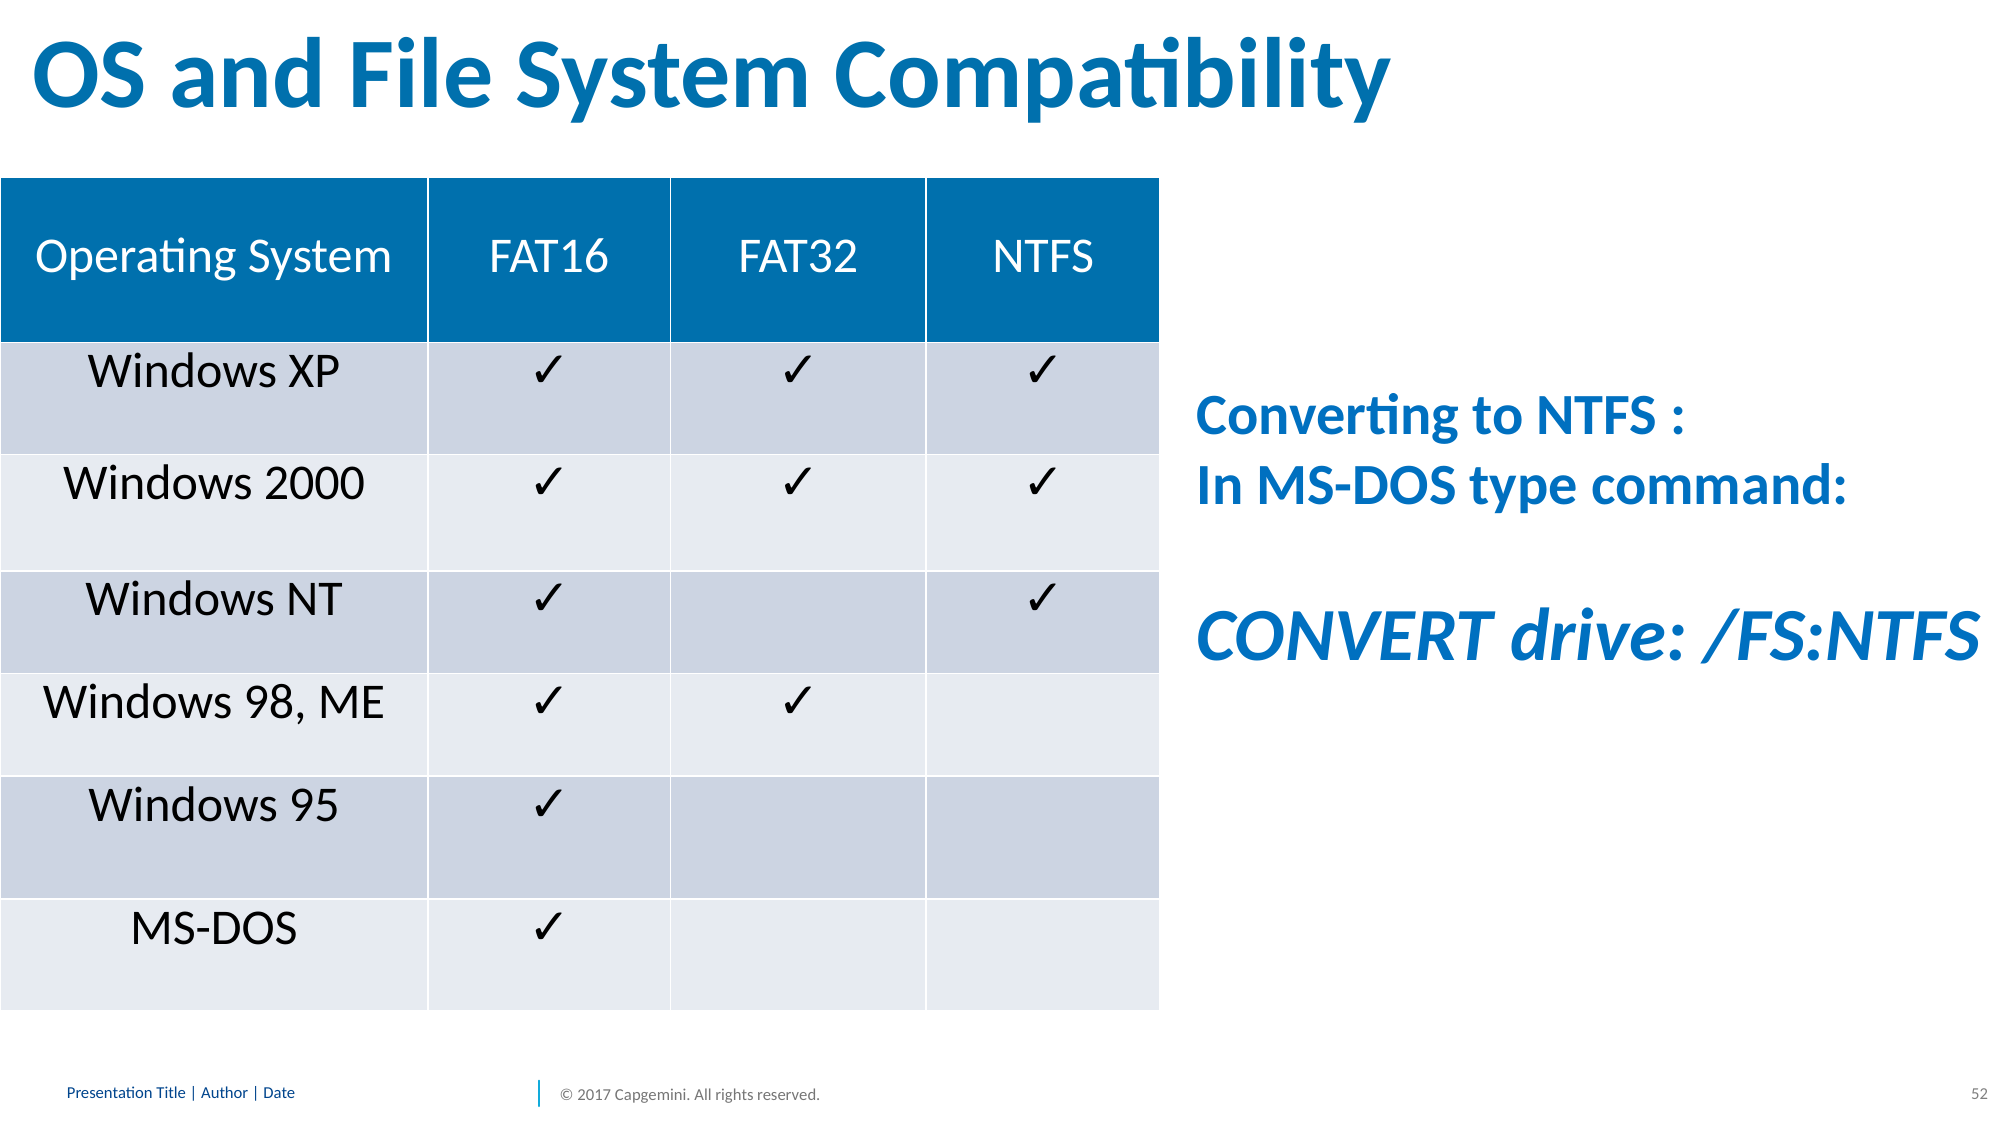

# OS and File System Compatibility
| Operating System | FAT16 | FAT32 | NTFS |
| --- | --- | --- | --- |
| Windows XP | ✓ | ✓ | ✓ |
| Windows 2000 | ✓ | ✓ | ✓ |
| Windows NT | ✓ |  | ✓ |
| Windows 98, ME | ✓ | ✓ |  |
| Windows 95 | ✓ |  |  |
| MS-DOS | ✓ |  |  |
Converting to NTFS :
In MS-DOS type command:

CONVERT drive: /FS:NTFS